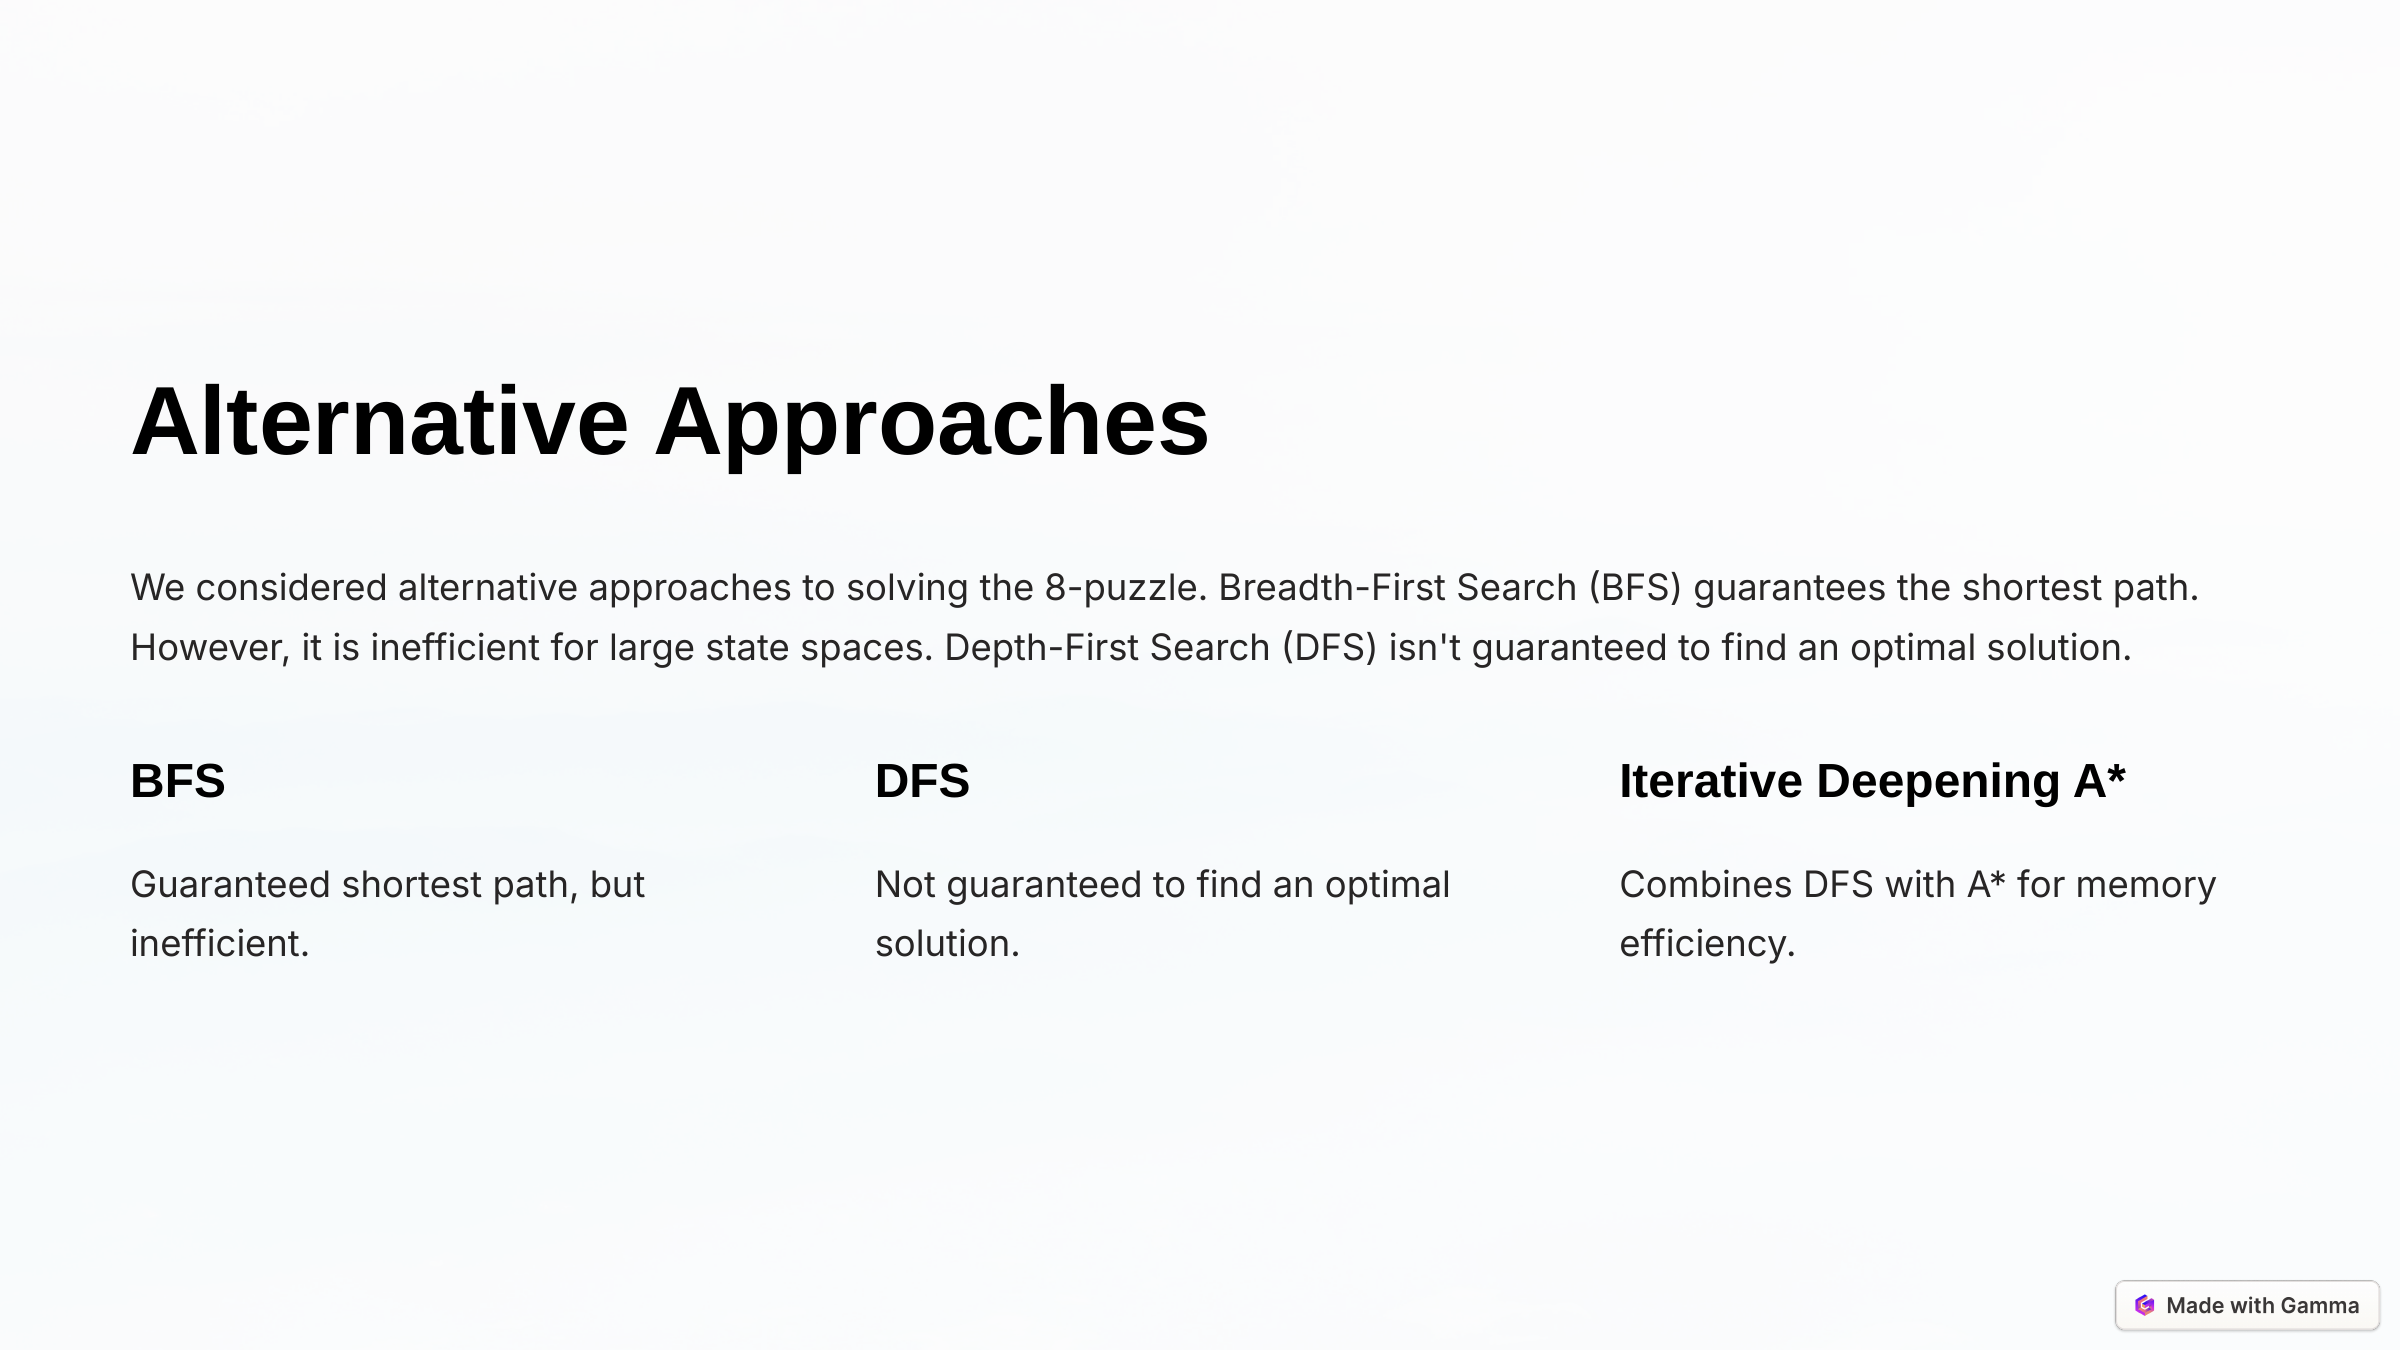

Alternative Approaches
We considered alternative approaches to solving the 8-puzzle. Breadth-First Search (BFS) guarantees the shortest path. However, it is inefficient for large state spaces. Depth-First Search (DFS) isn't guaranteed to find an optimal solution.
BFS
DFS
Iterative Deepening A*
Guaranteed shortest path, but inefficient.
Not guaranteed to find an optimal solution.
Combines DFS with A* for memory efficiency.